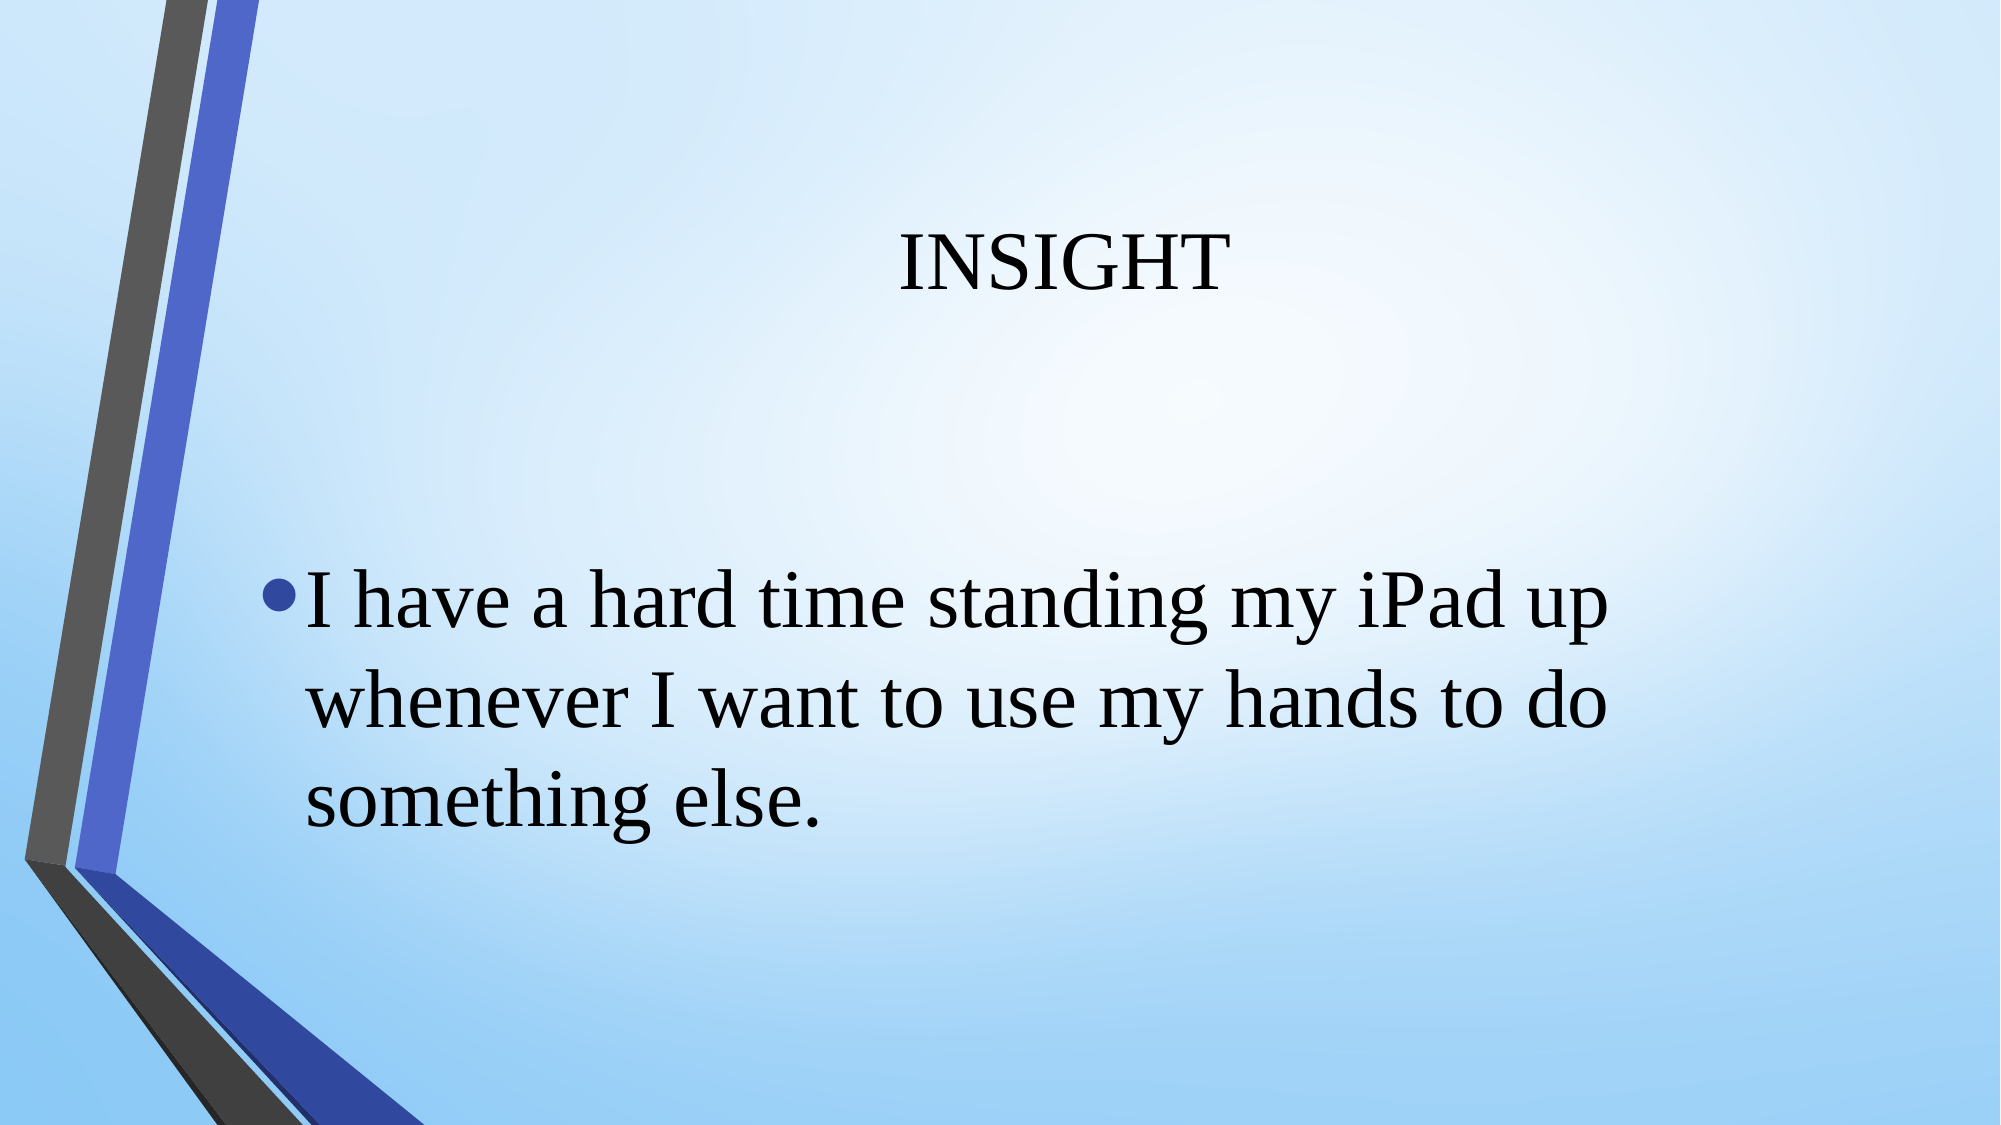

# INSIGHT
I have a hard time standing my iPad up whenever I want to use my hands to do something else.